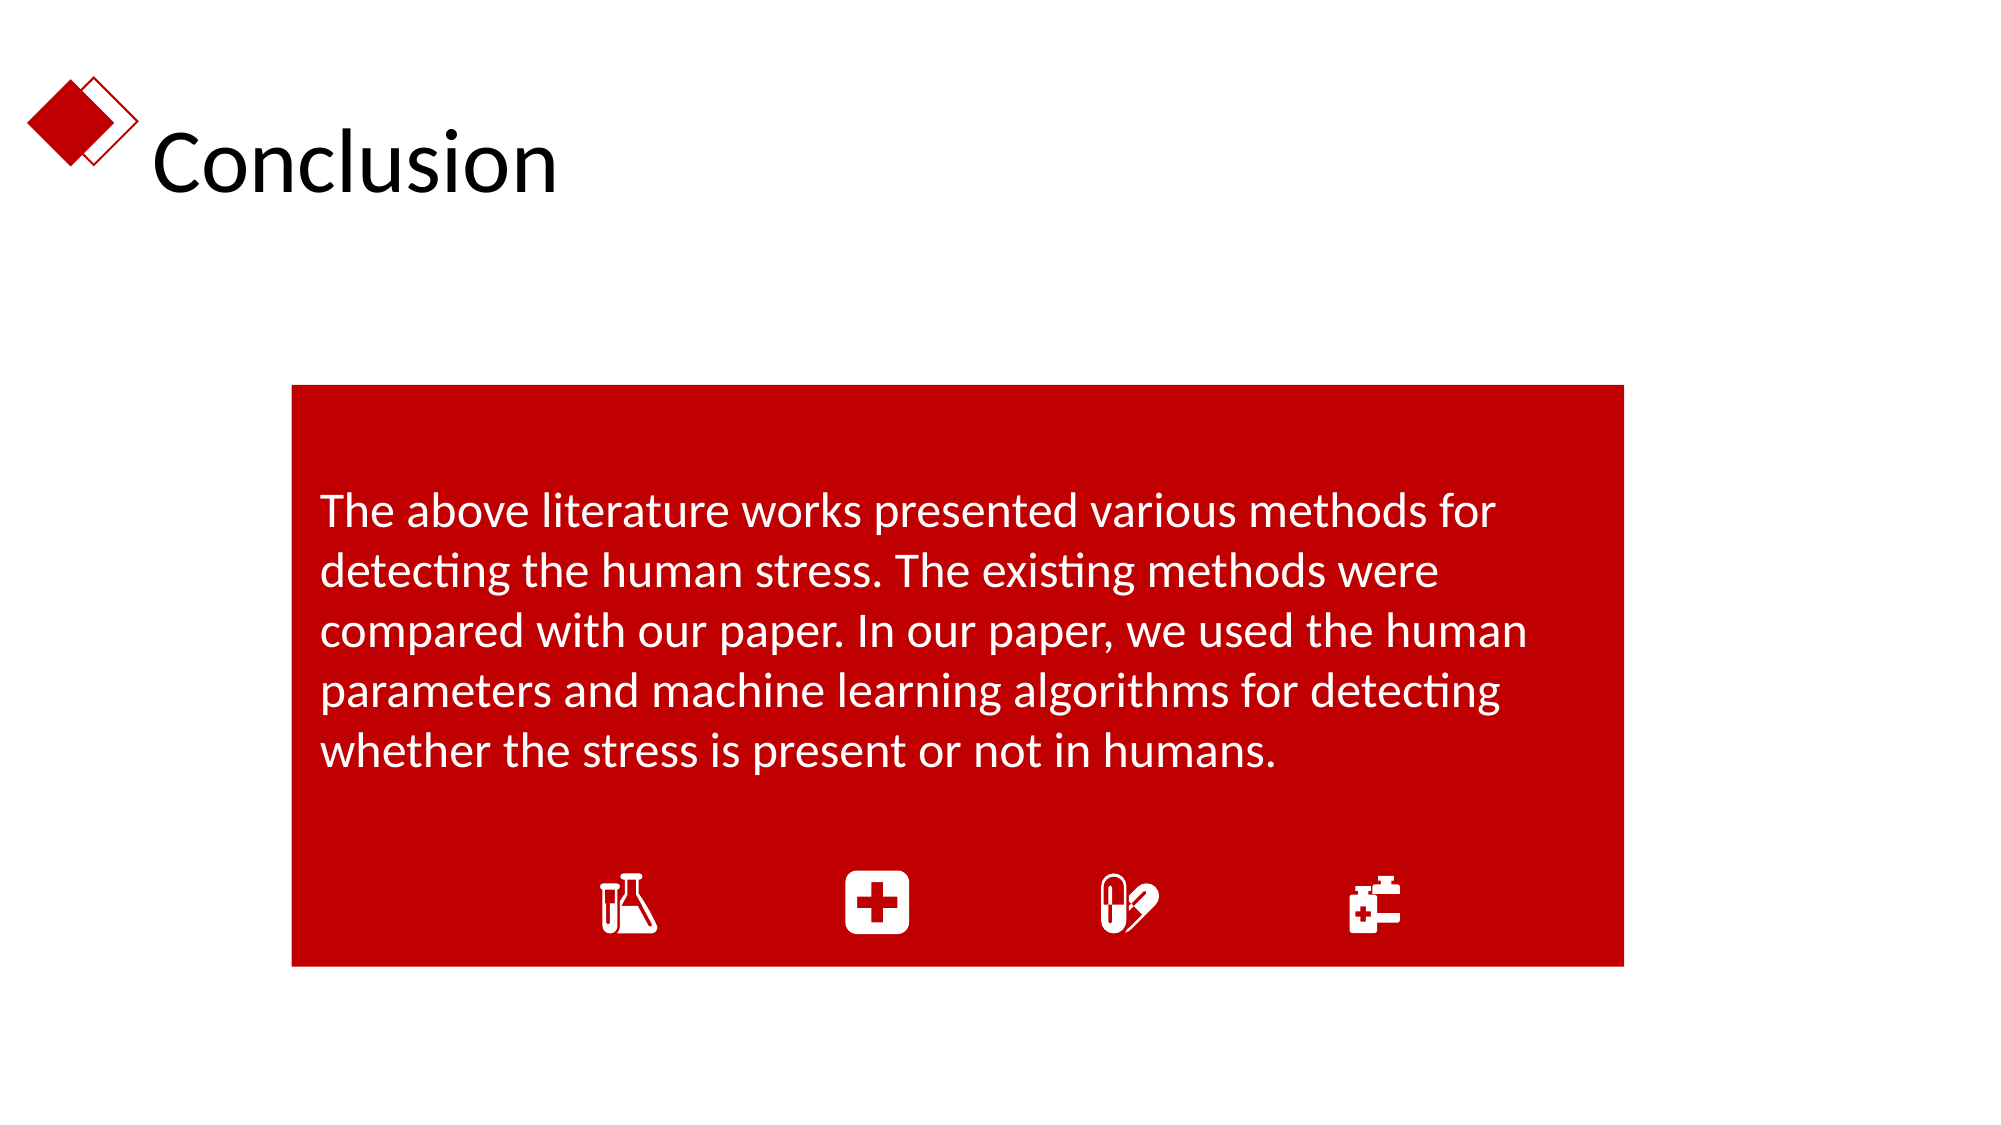

# Conclusion

The above literature works presented various methods for detecting the human stress. The existing methods were compared with our paper. In our paper, we used the human parameters and machine learning algorithms for detecting whether the stress is present or not in humans.